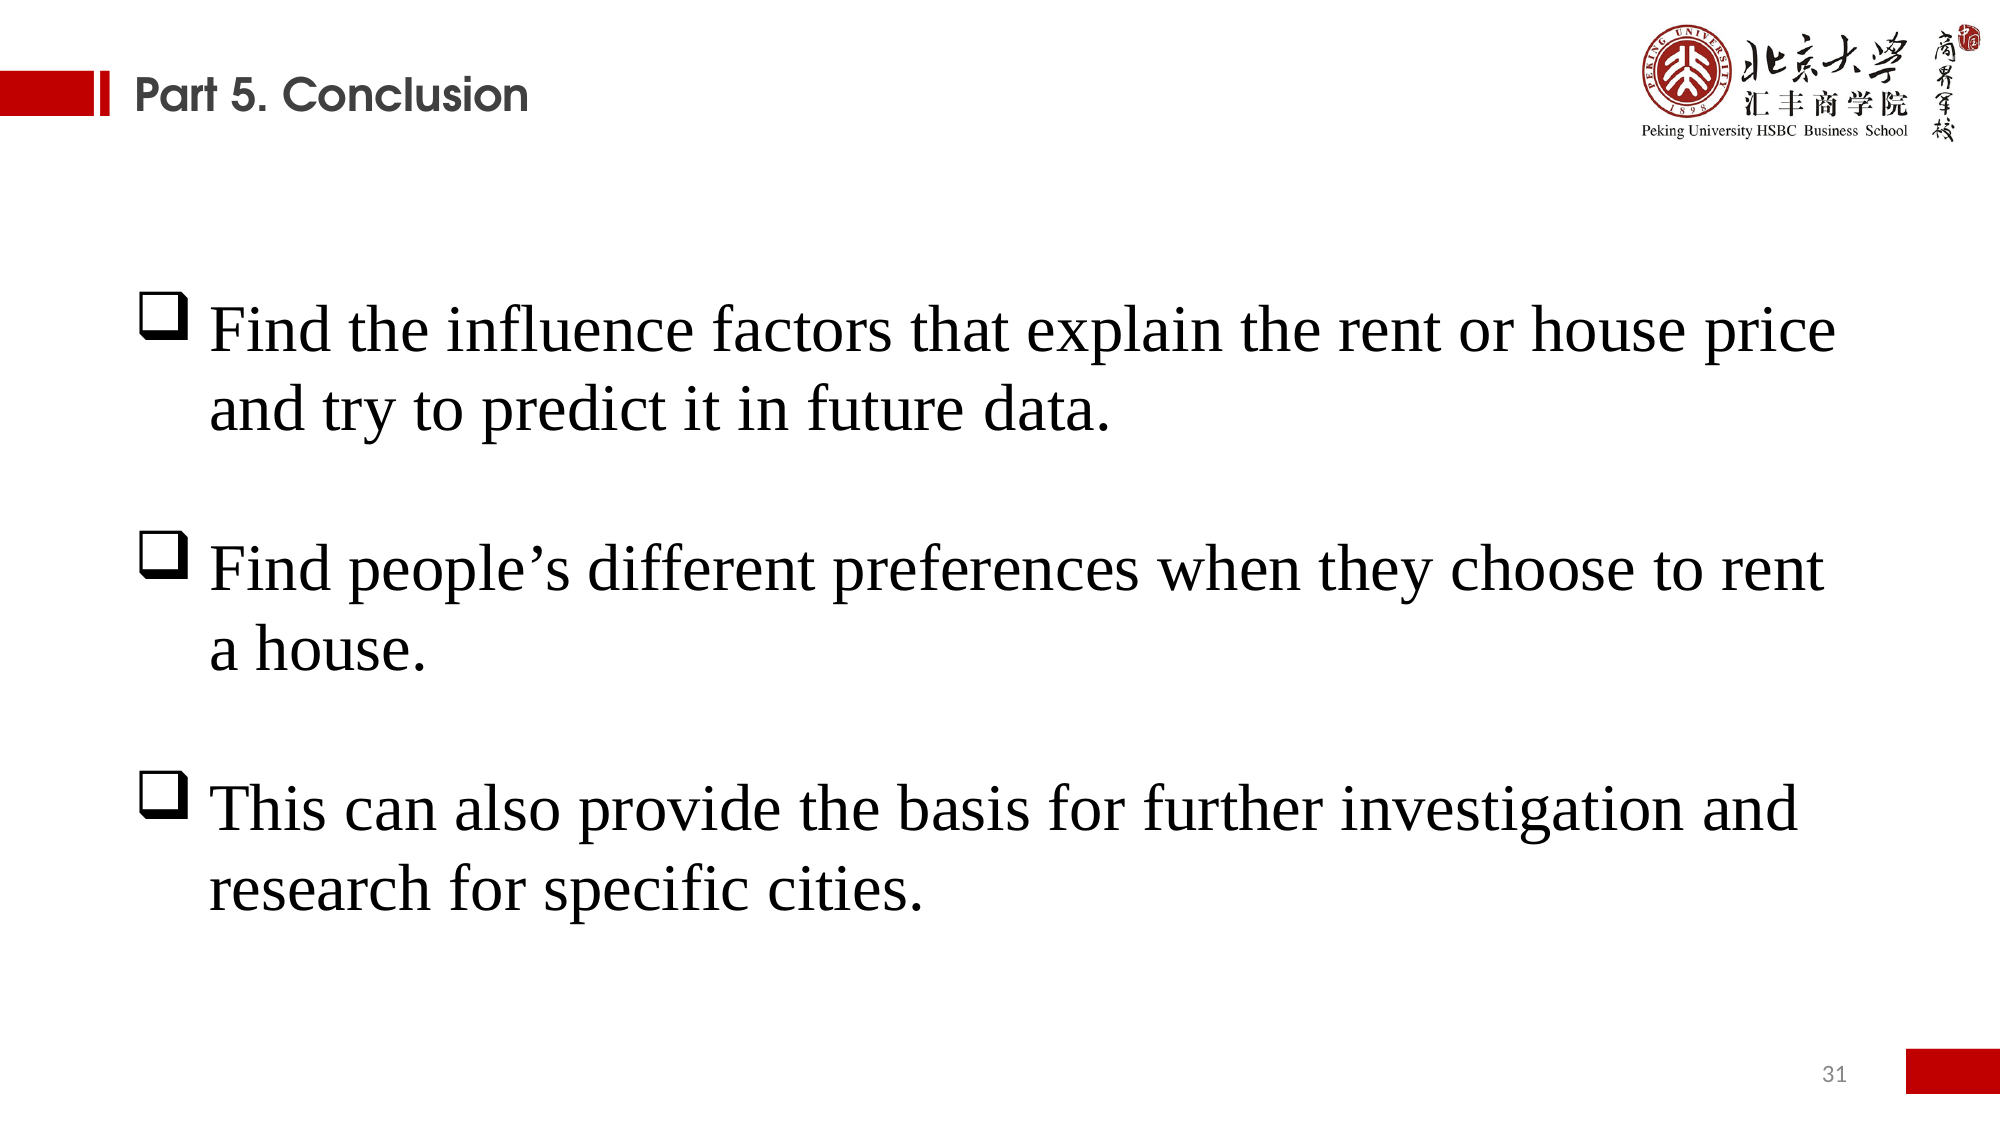

Part 5. Conclusion

Find the influence factors that explain the rent or house price and try to predict it in future data.

Find people’s different preferences when they choose to rent a house.

This can also provide the basis for further investigation and research for specific cities.
31